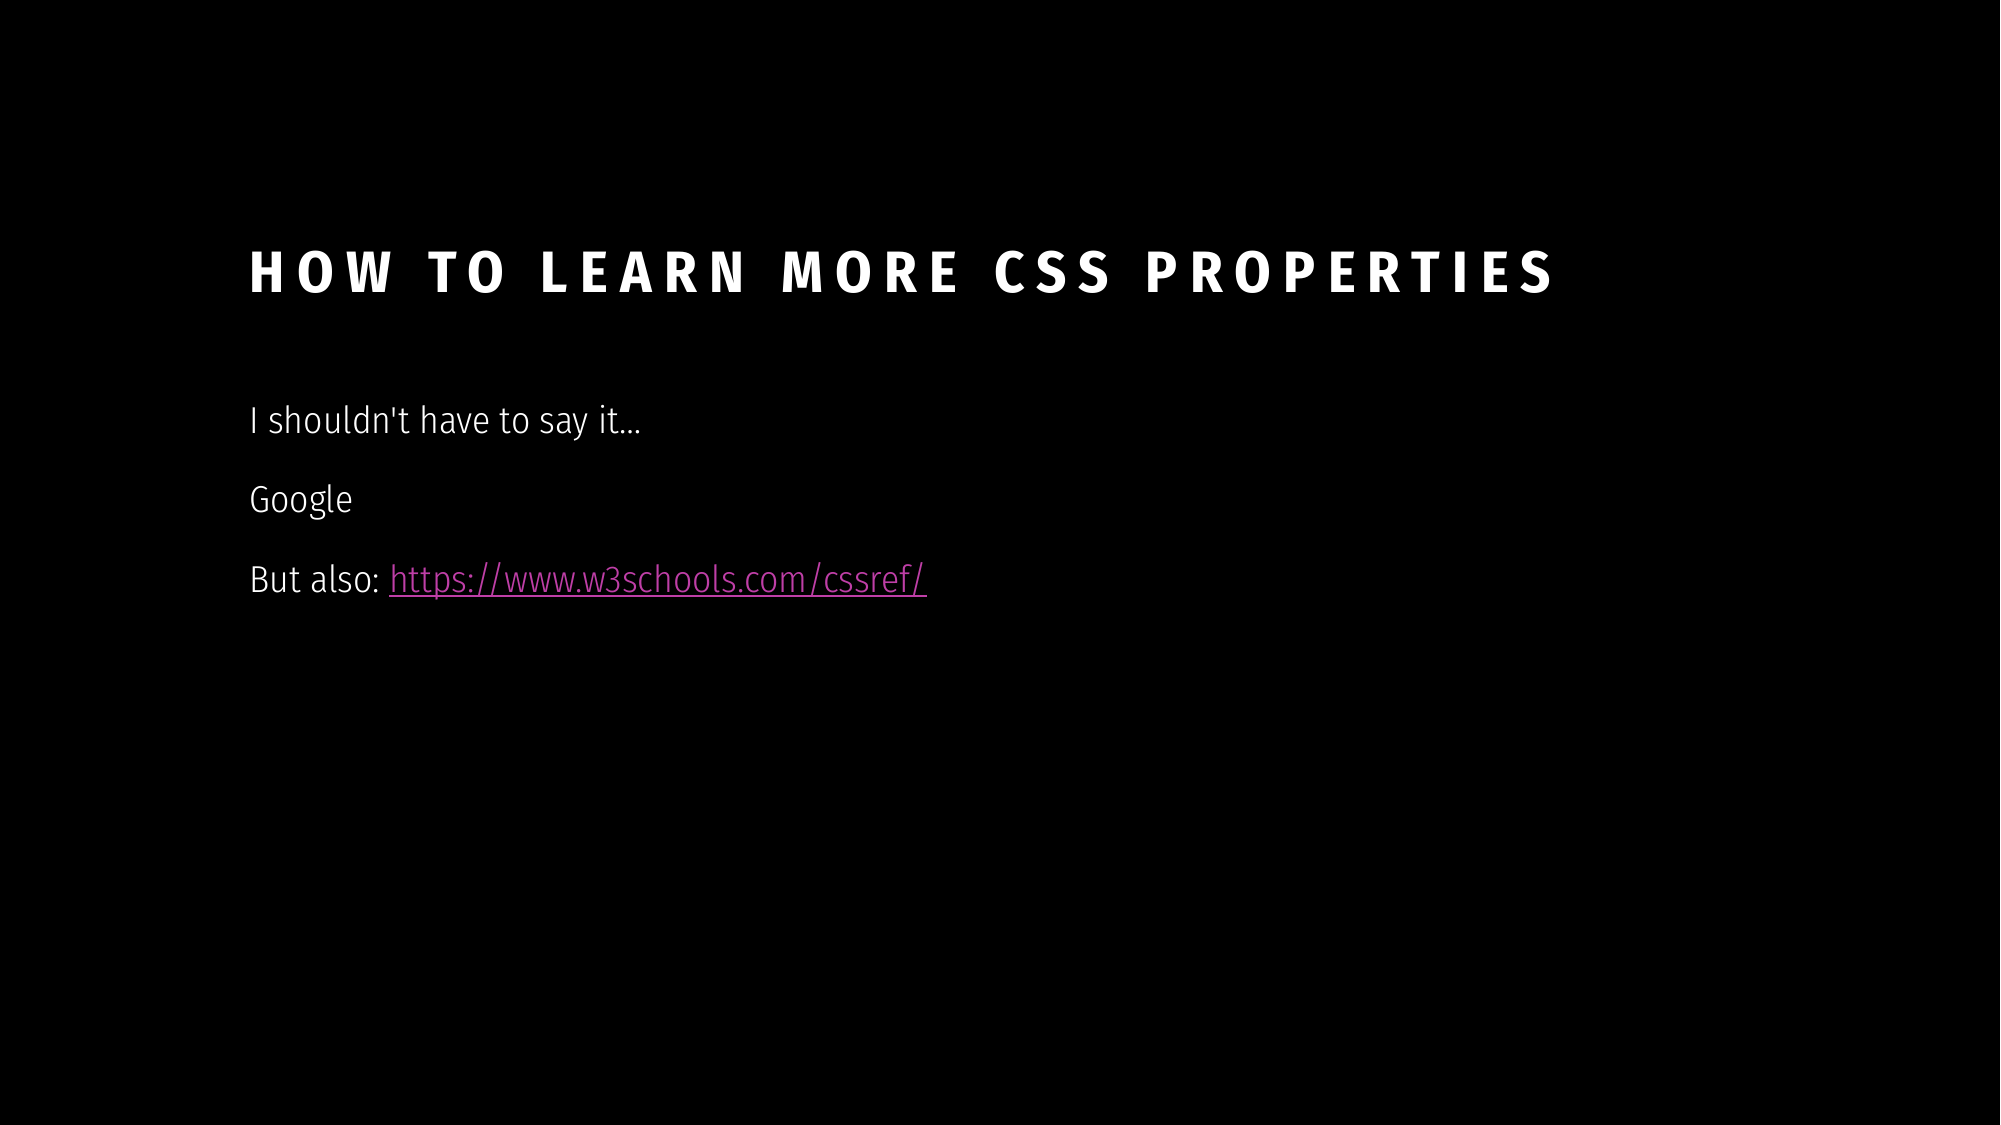

# How to learn more css properties
I shouldn't have to say it…
Google
But also: https://www.w3schools.com/cssref/